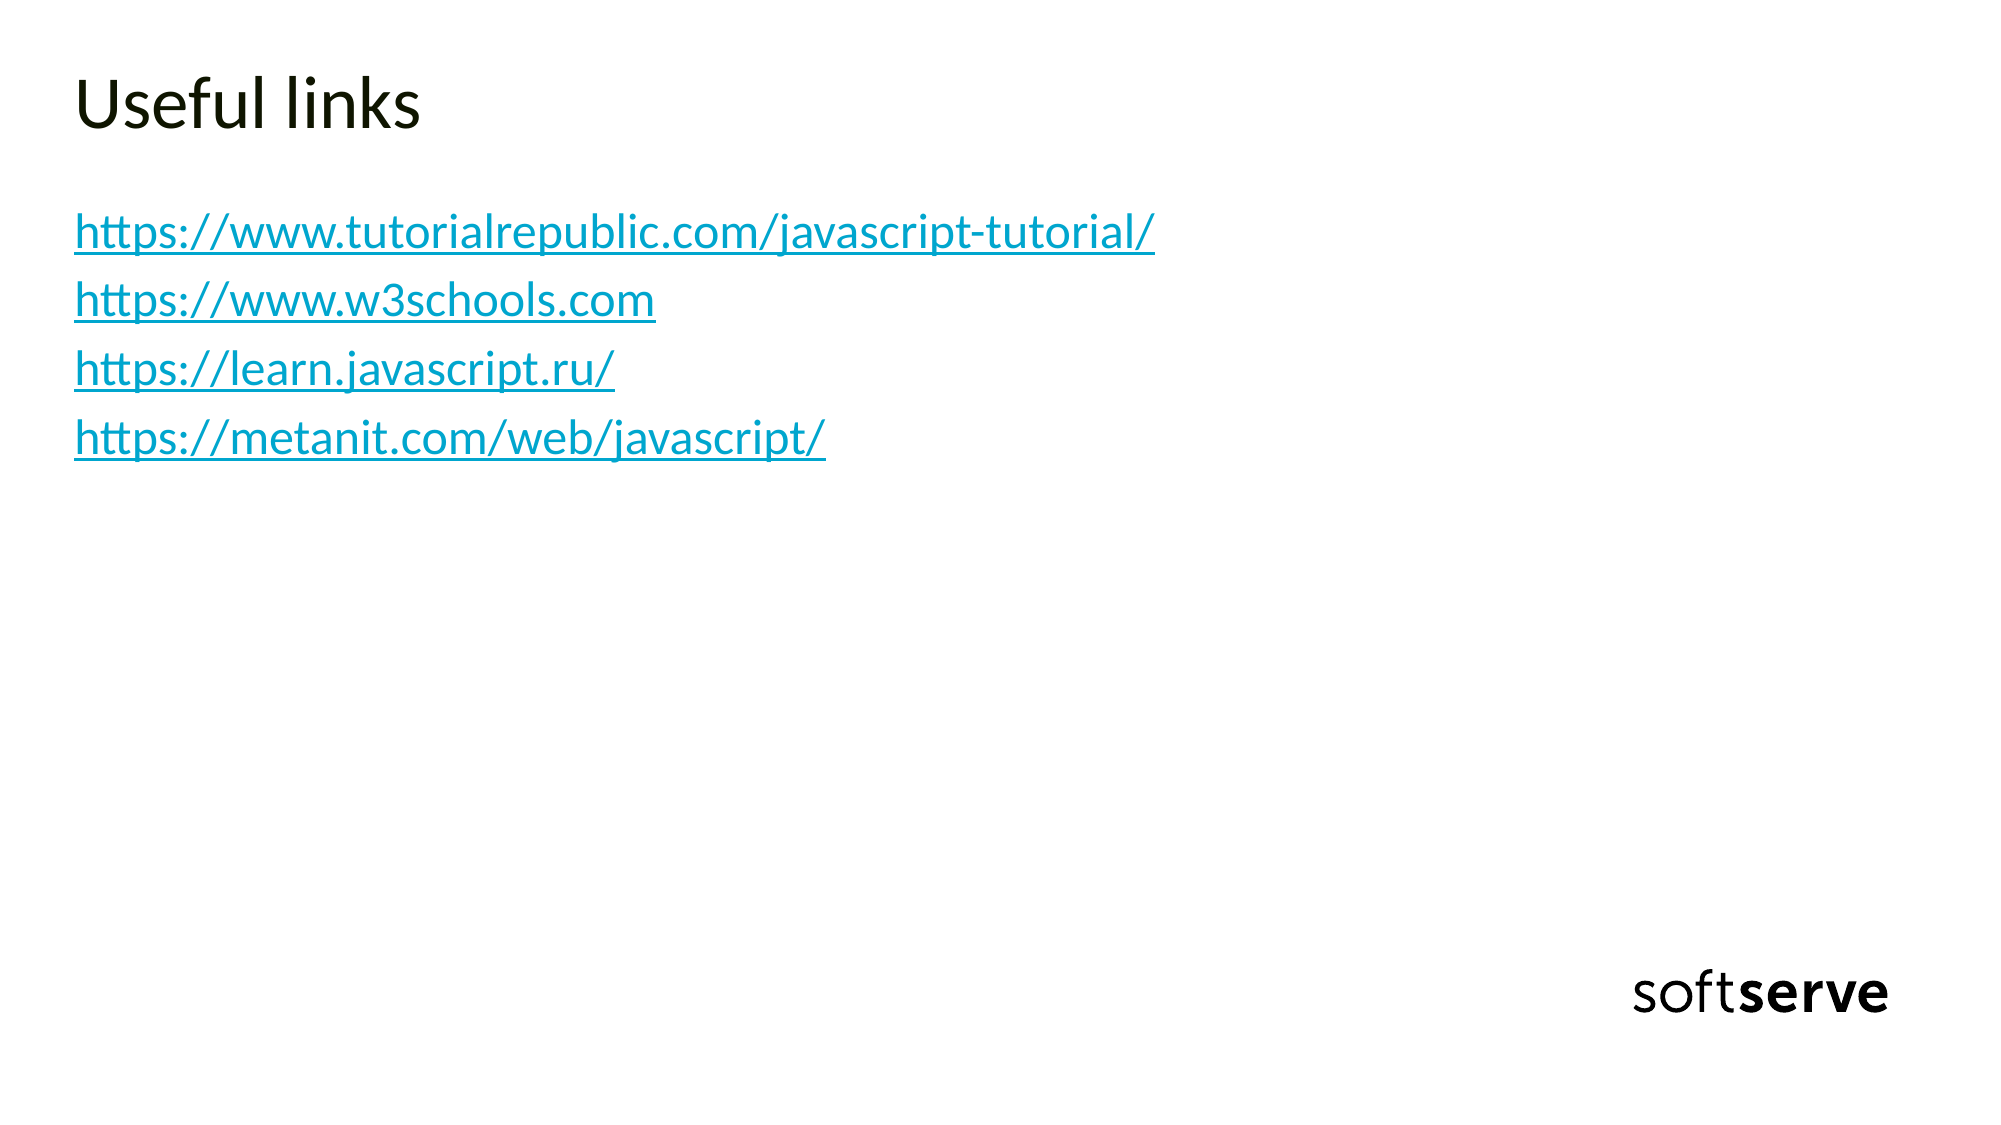

# Useful links
https://www.tutorialrepublic.com/javascript-tutorial/
https://www.w3schools.com
https://learn.javascript.ru/
https://metanit.com/web/javascript/